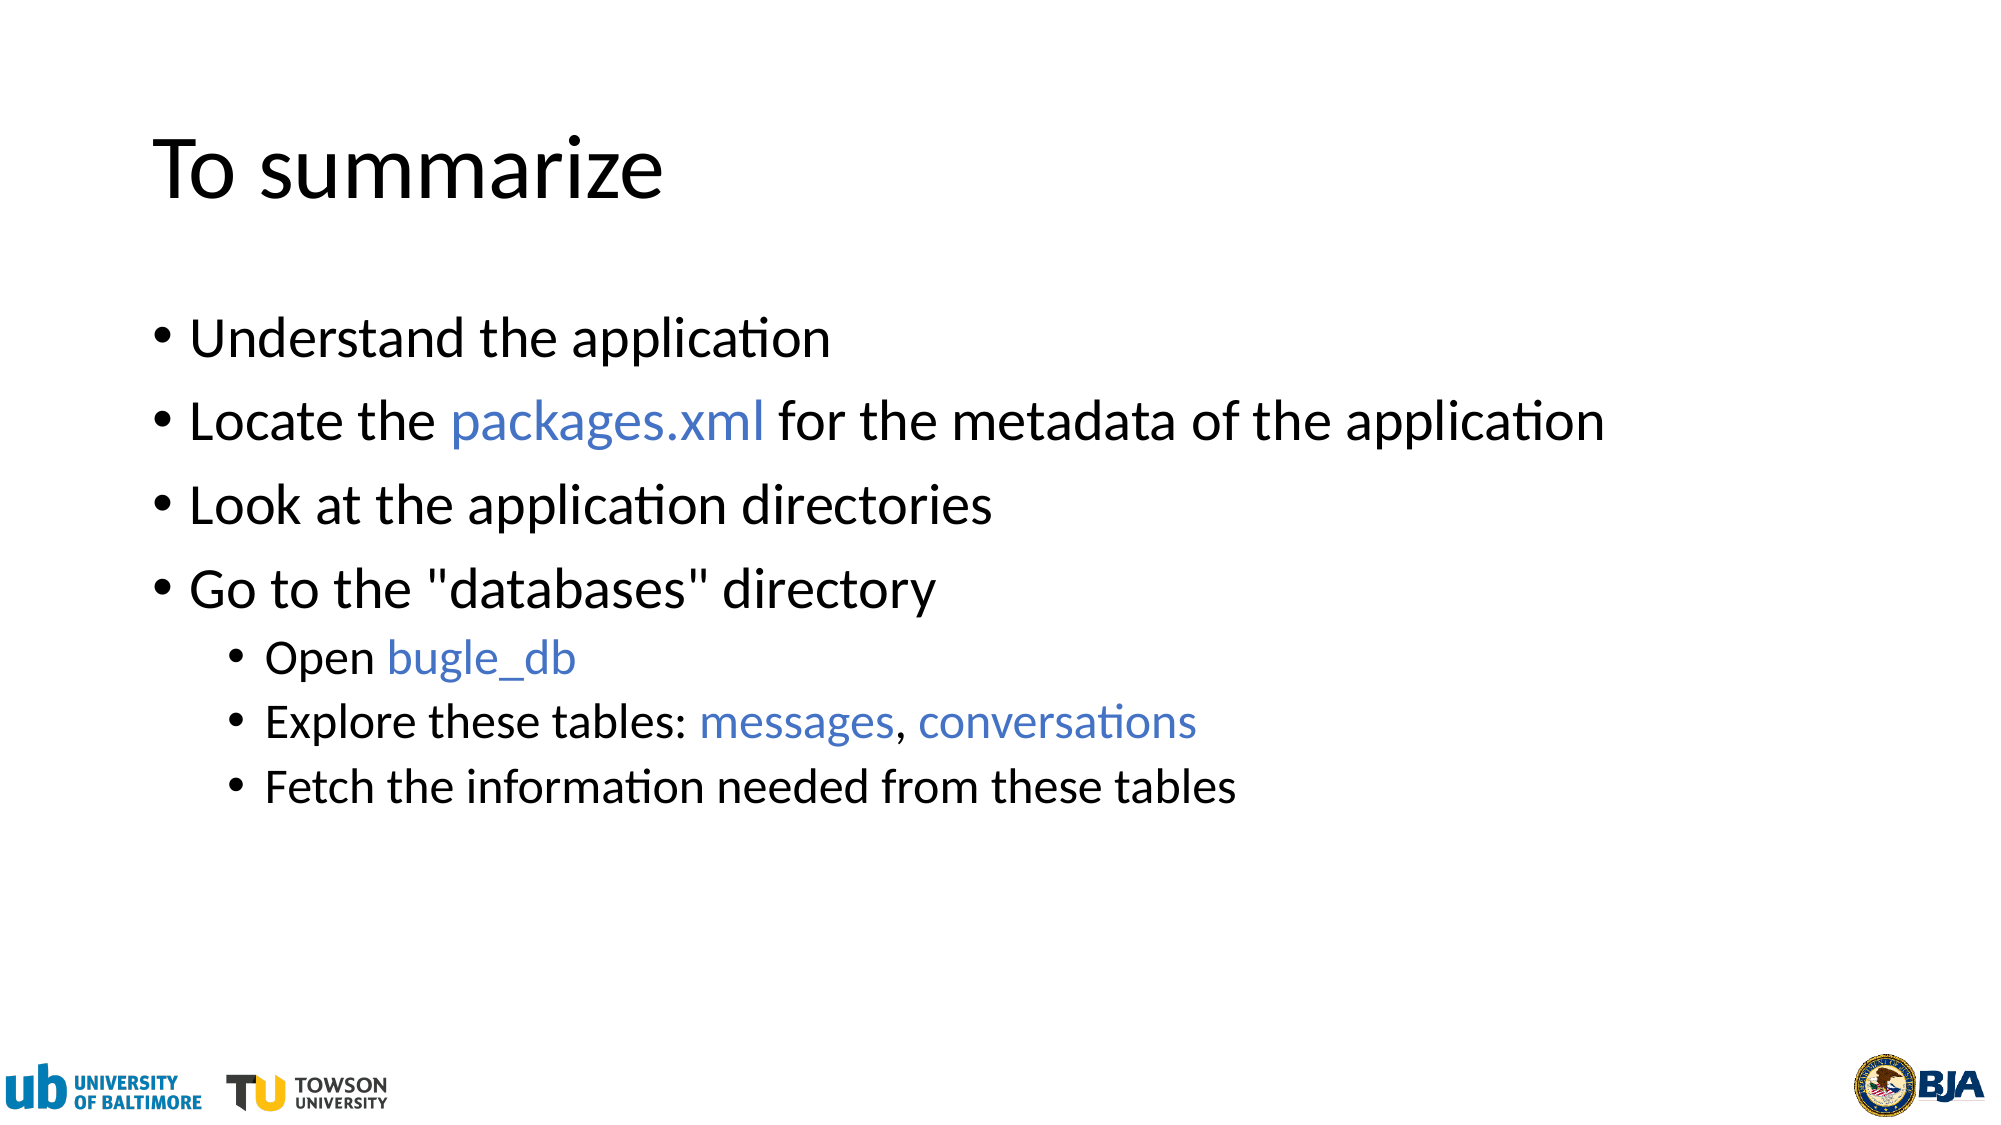

# To summarize
Understand the application
Locate the packages.xml for the metadata of the application
Look at the application directories
Go to the "databases" directory
Open bugle_db
Explore these tables: messages, conversations
Fetch the information needed from these tables